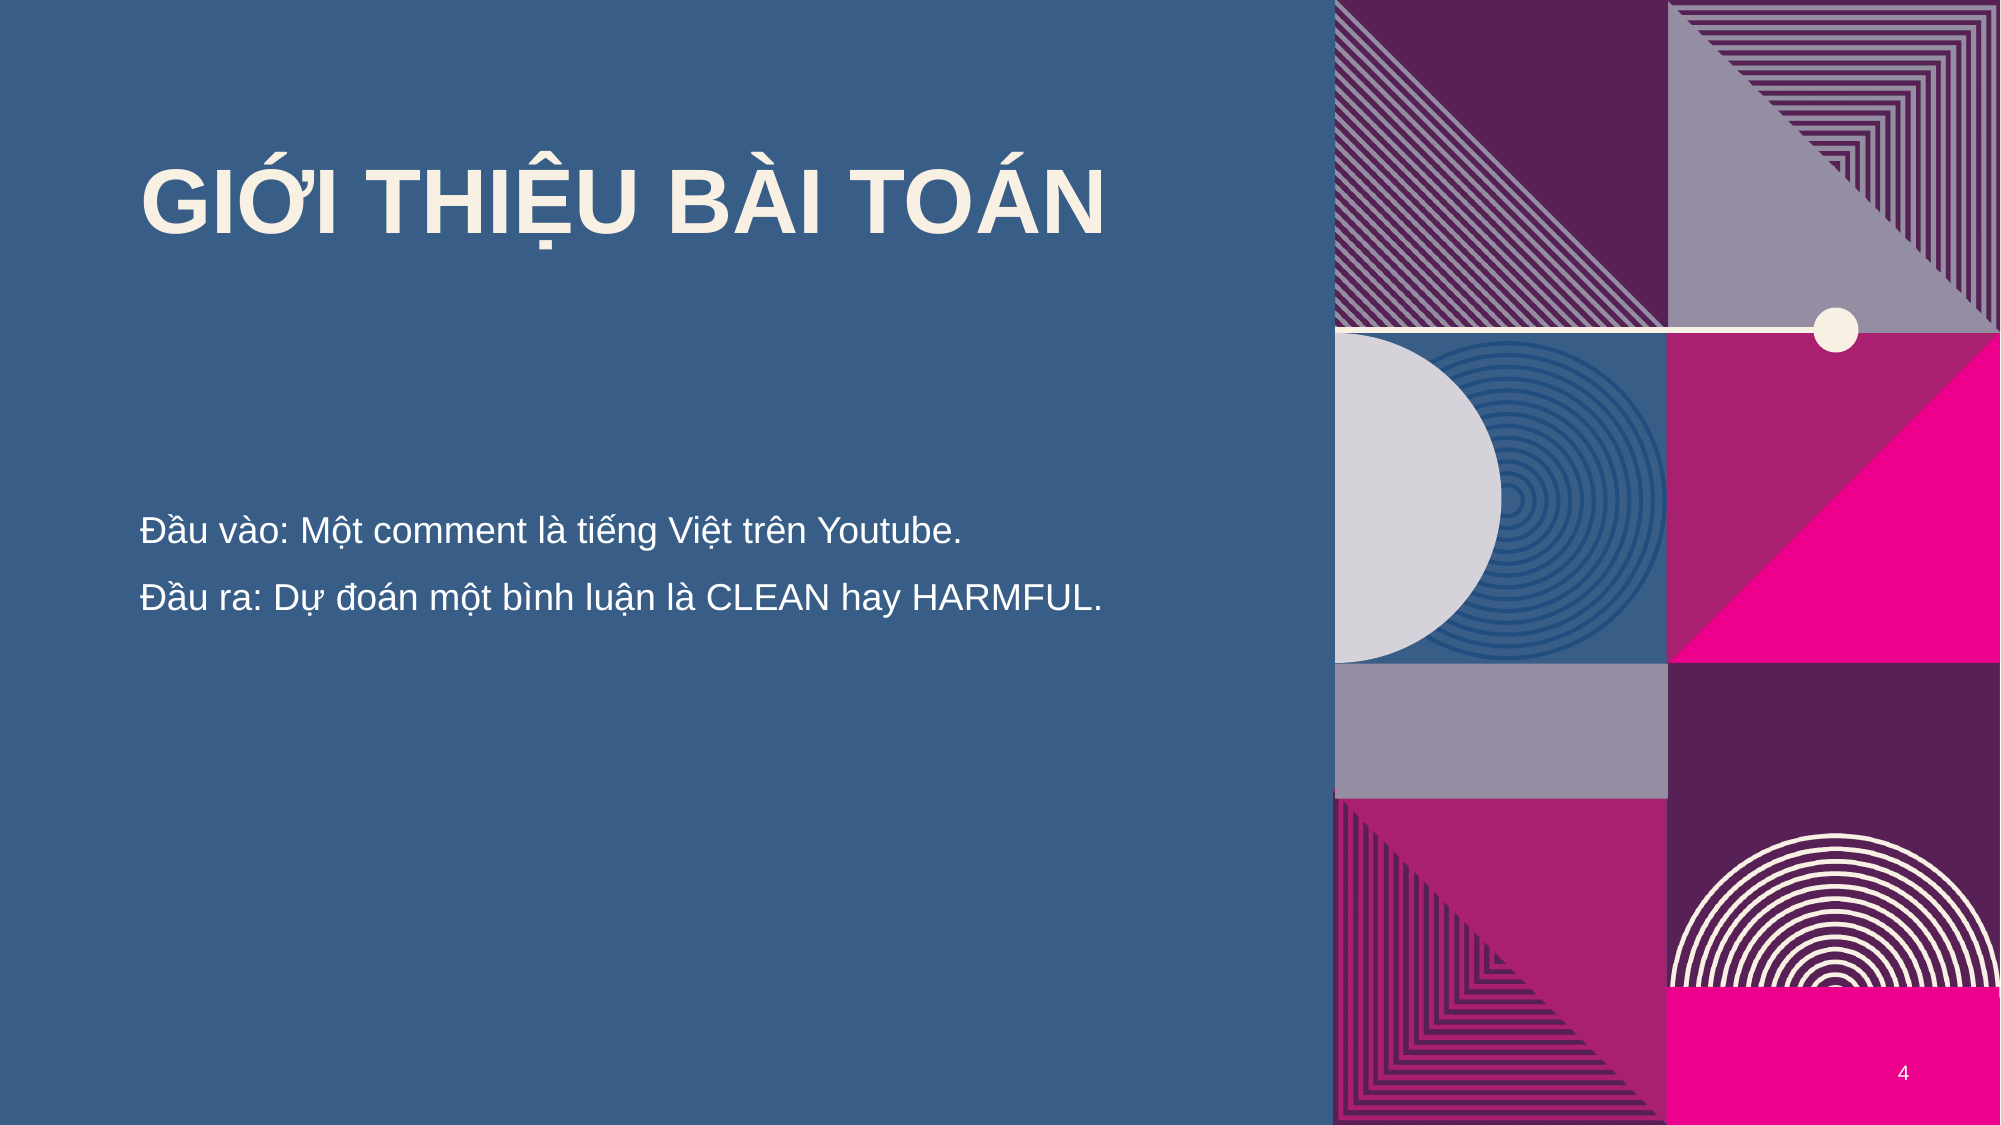

# Giới thiệu bài toán
Đầu vào: Một comment là tiếng Việt trên Youtube.
Đầu ra: Dự đoán một bình luận là CLEAN hay HARMFUL.

4